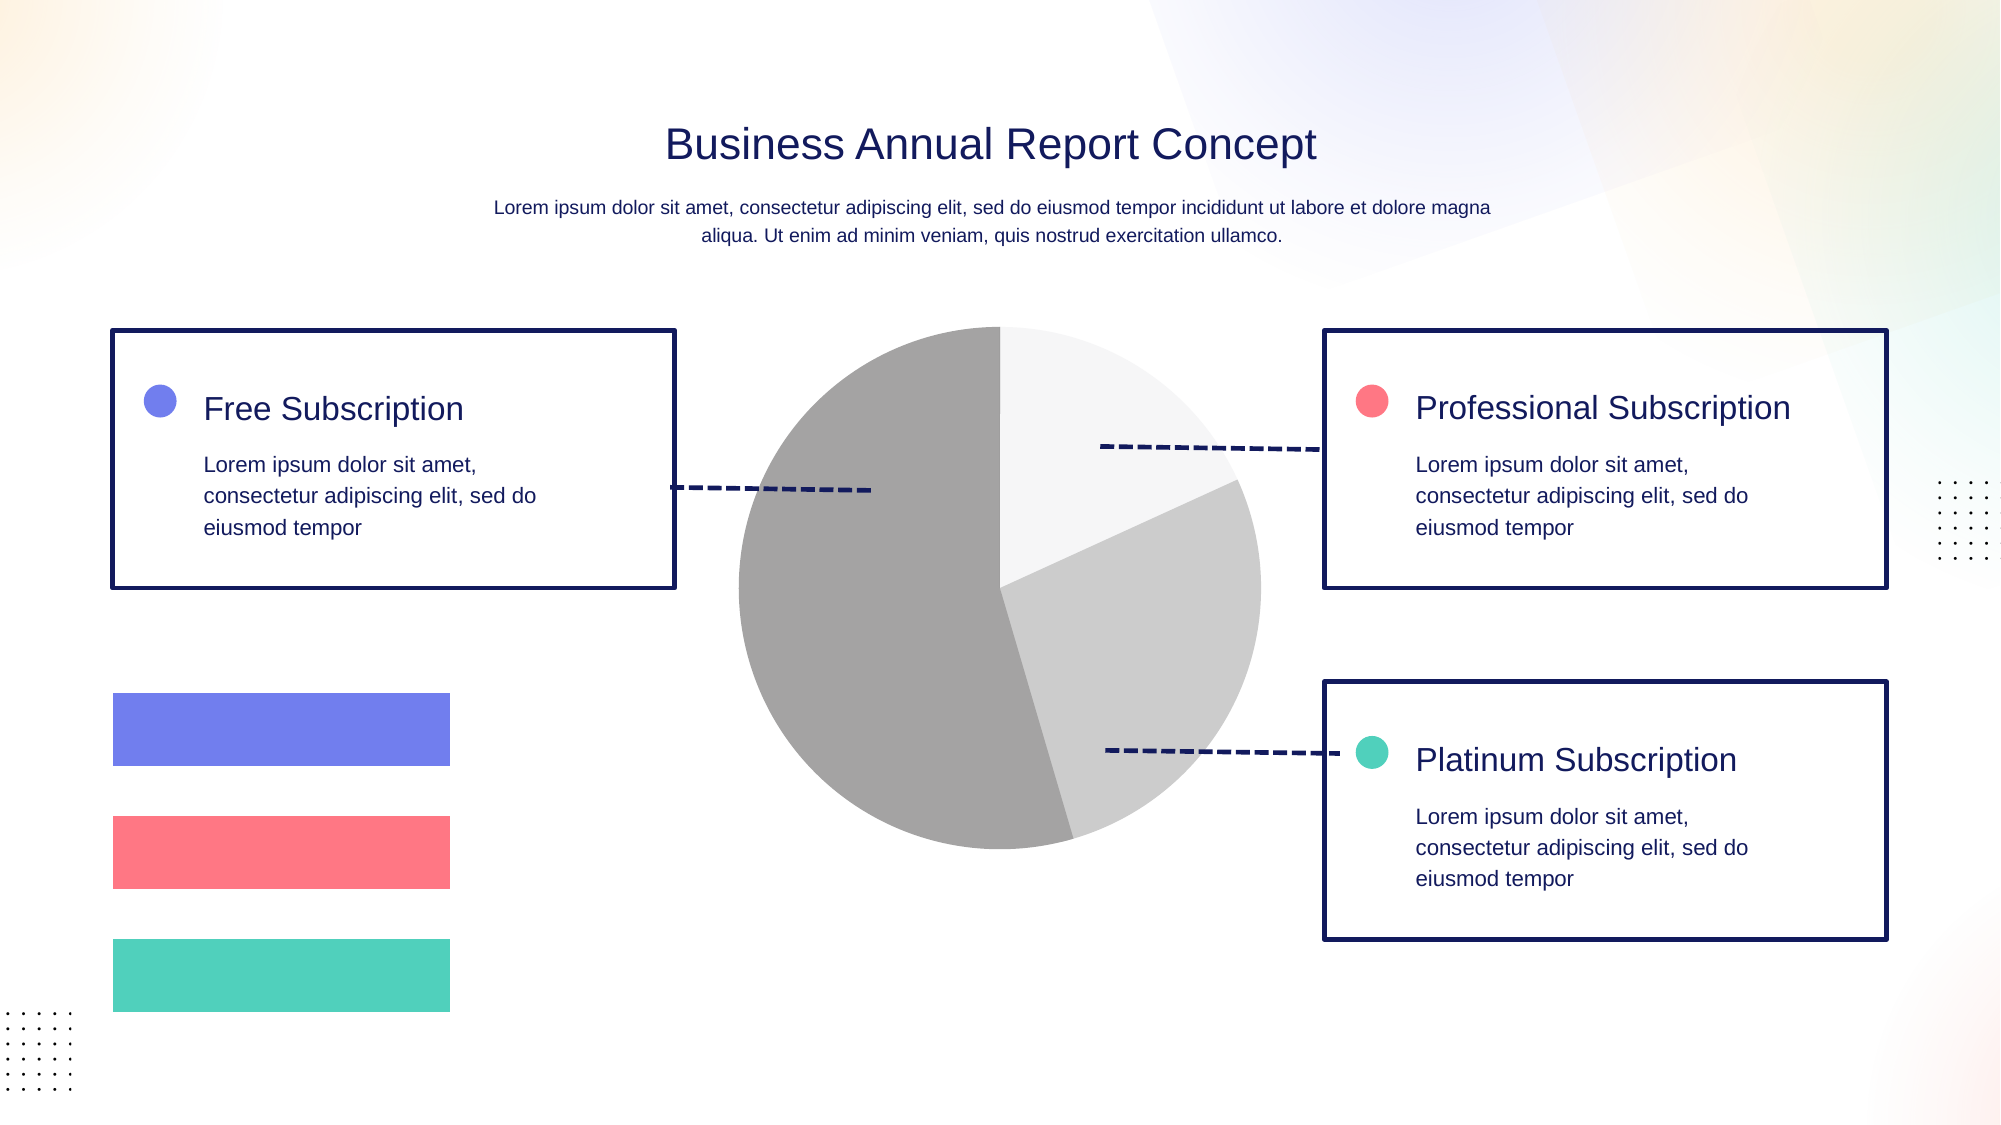

Business Annual Report Concept
Lorem ipsum dolor sit amet, consectetur adipiscing elit, sed do eiusmod tempor incididunt ut labore et dolore magna aliqua. Ut enim ad minim veniam, quis nostrud exercitation ullamco.

Professional Subscription
Free Subscription

Lorem ipsum dolor sit amet, consectetur adipiscing elit, sed do eiusmod tempor

Lorem ipsum dolor sit amet, consectetur adipiscing elit, sed do eiusmod tempor

LABEL NAME
Platinum Subscription

Lorem ipsum dolor sit amet, consectetur adipiscing elit, sed do eiusmod tempor

LABEL NAME

LABEL NAME